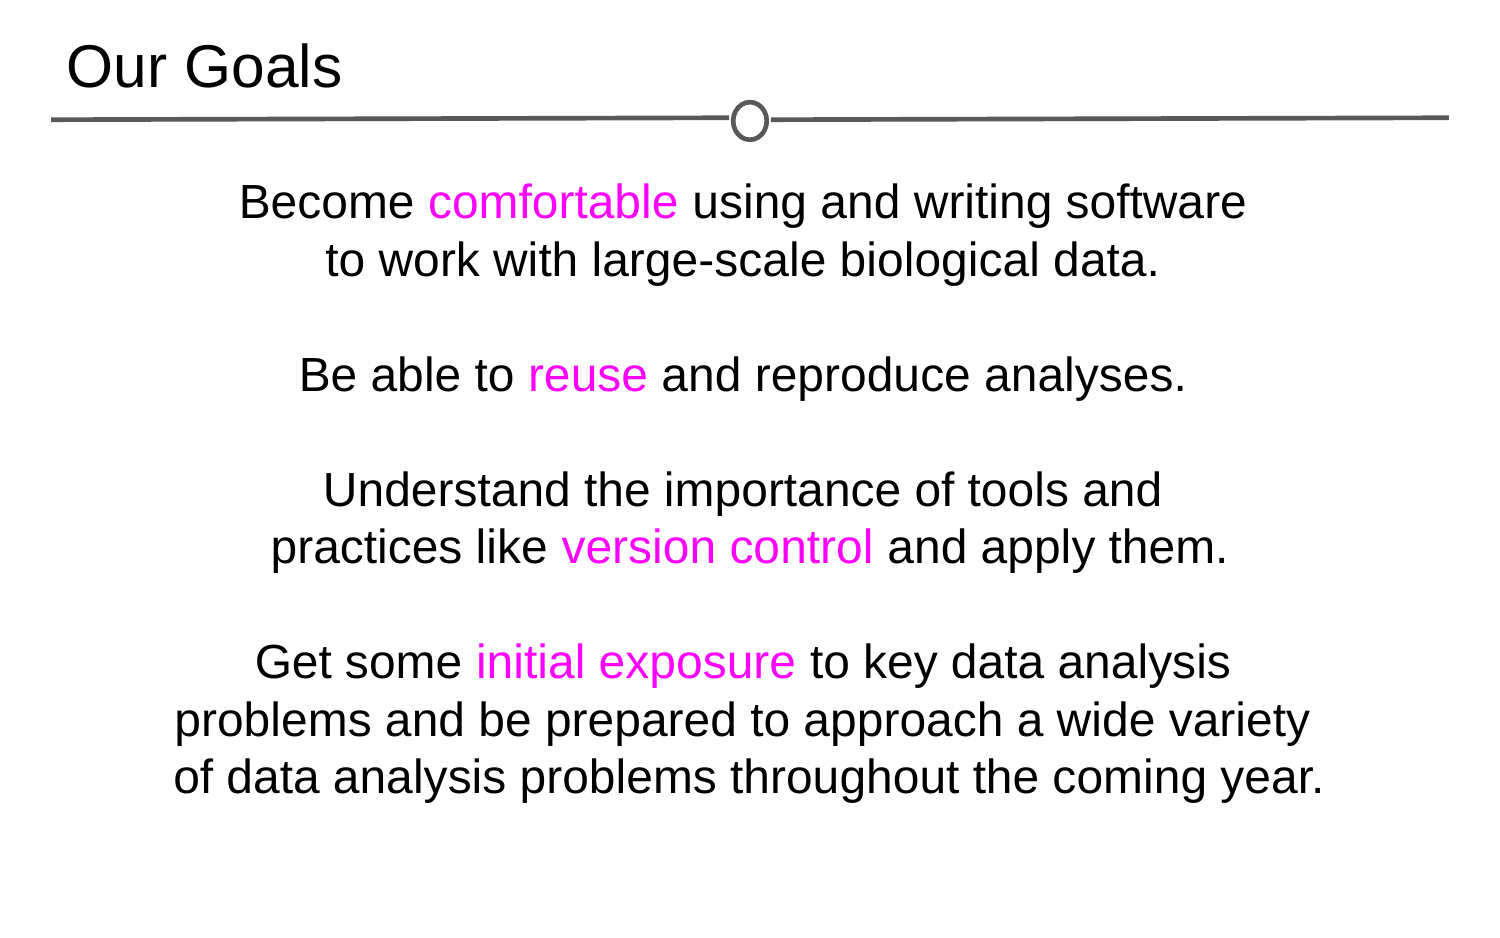

# Our Goals
Become comfortable using and writing software
to work with large-scale biological data.

Be able to reuse and reproduce analyses.

Understand the importance of tools and
practices like version control and apply them.

Get some initial exposure to key data analysis
problems and be prepared to approach a wide variety
of data analysis problems throughout the coming year.